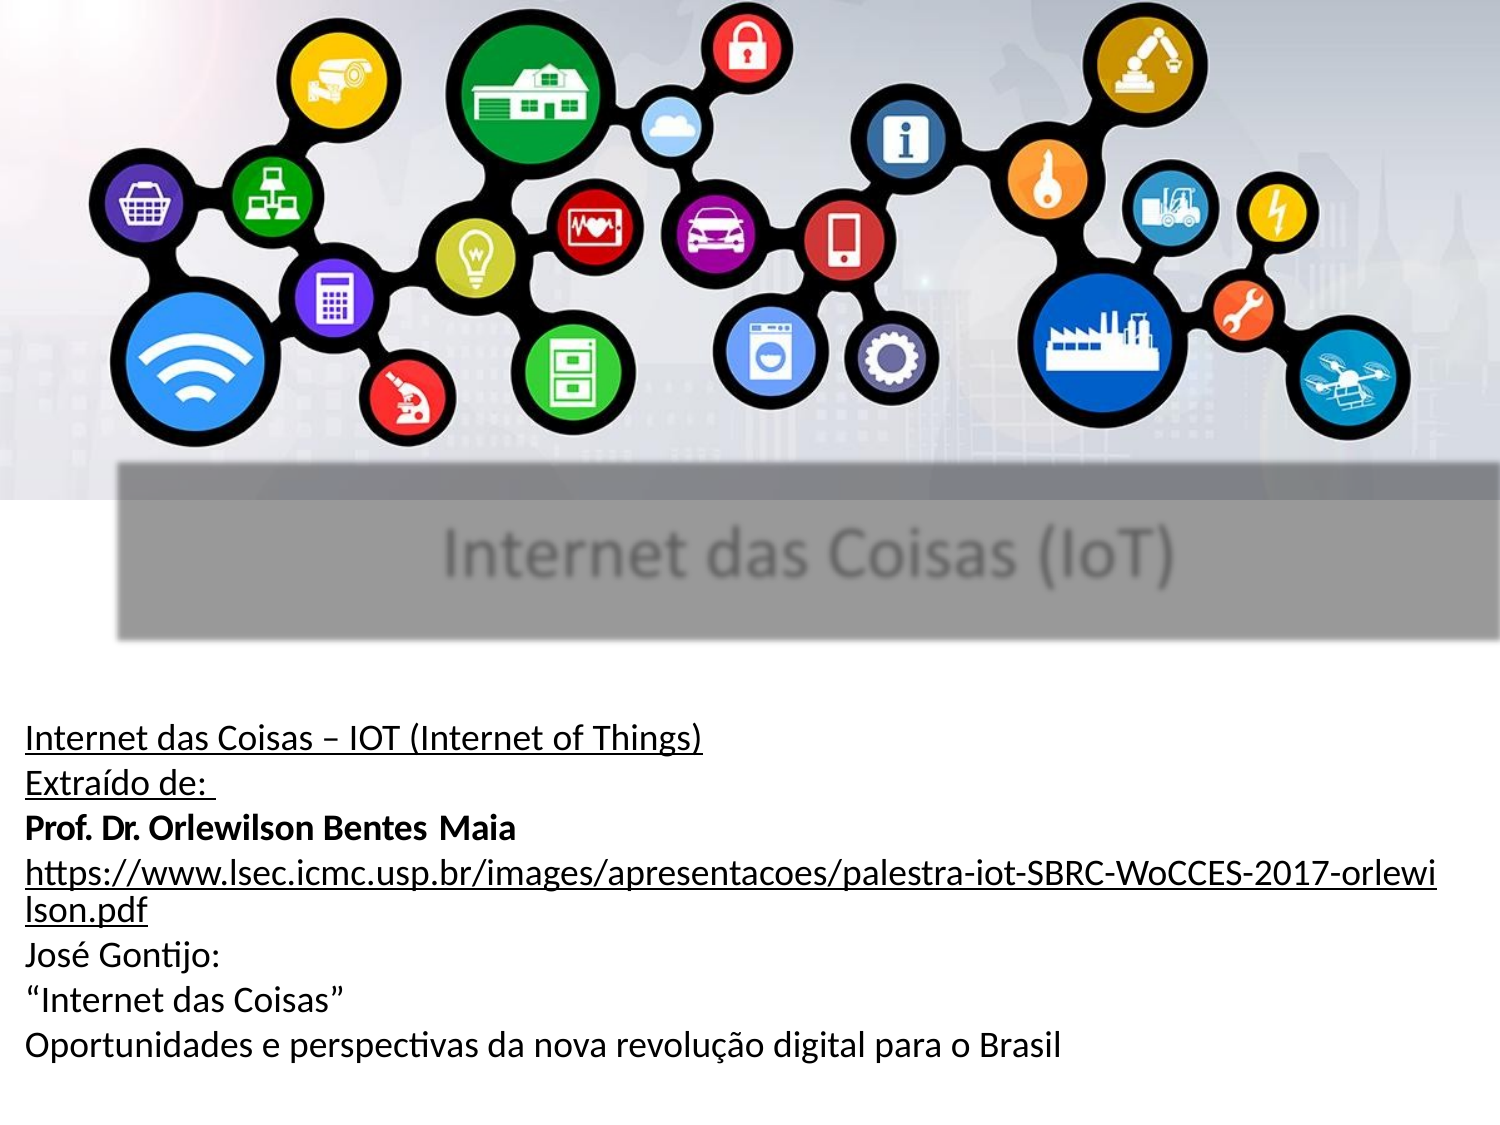

Internet das Coisas – IOT (Internet of Things)
Extraído de:
Prof. Dr. Orlewilson Bentes Maia
https://www.lsec.icmc.usp.br/images/apresentacoes/palestra-iot-SBRC-WoCCES-2017-orlewilson.pdf
José Gontijo:
“Internet das Coisas”
Oportunidades e perspectivas da nova revolução digital para o Brasil